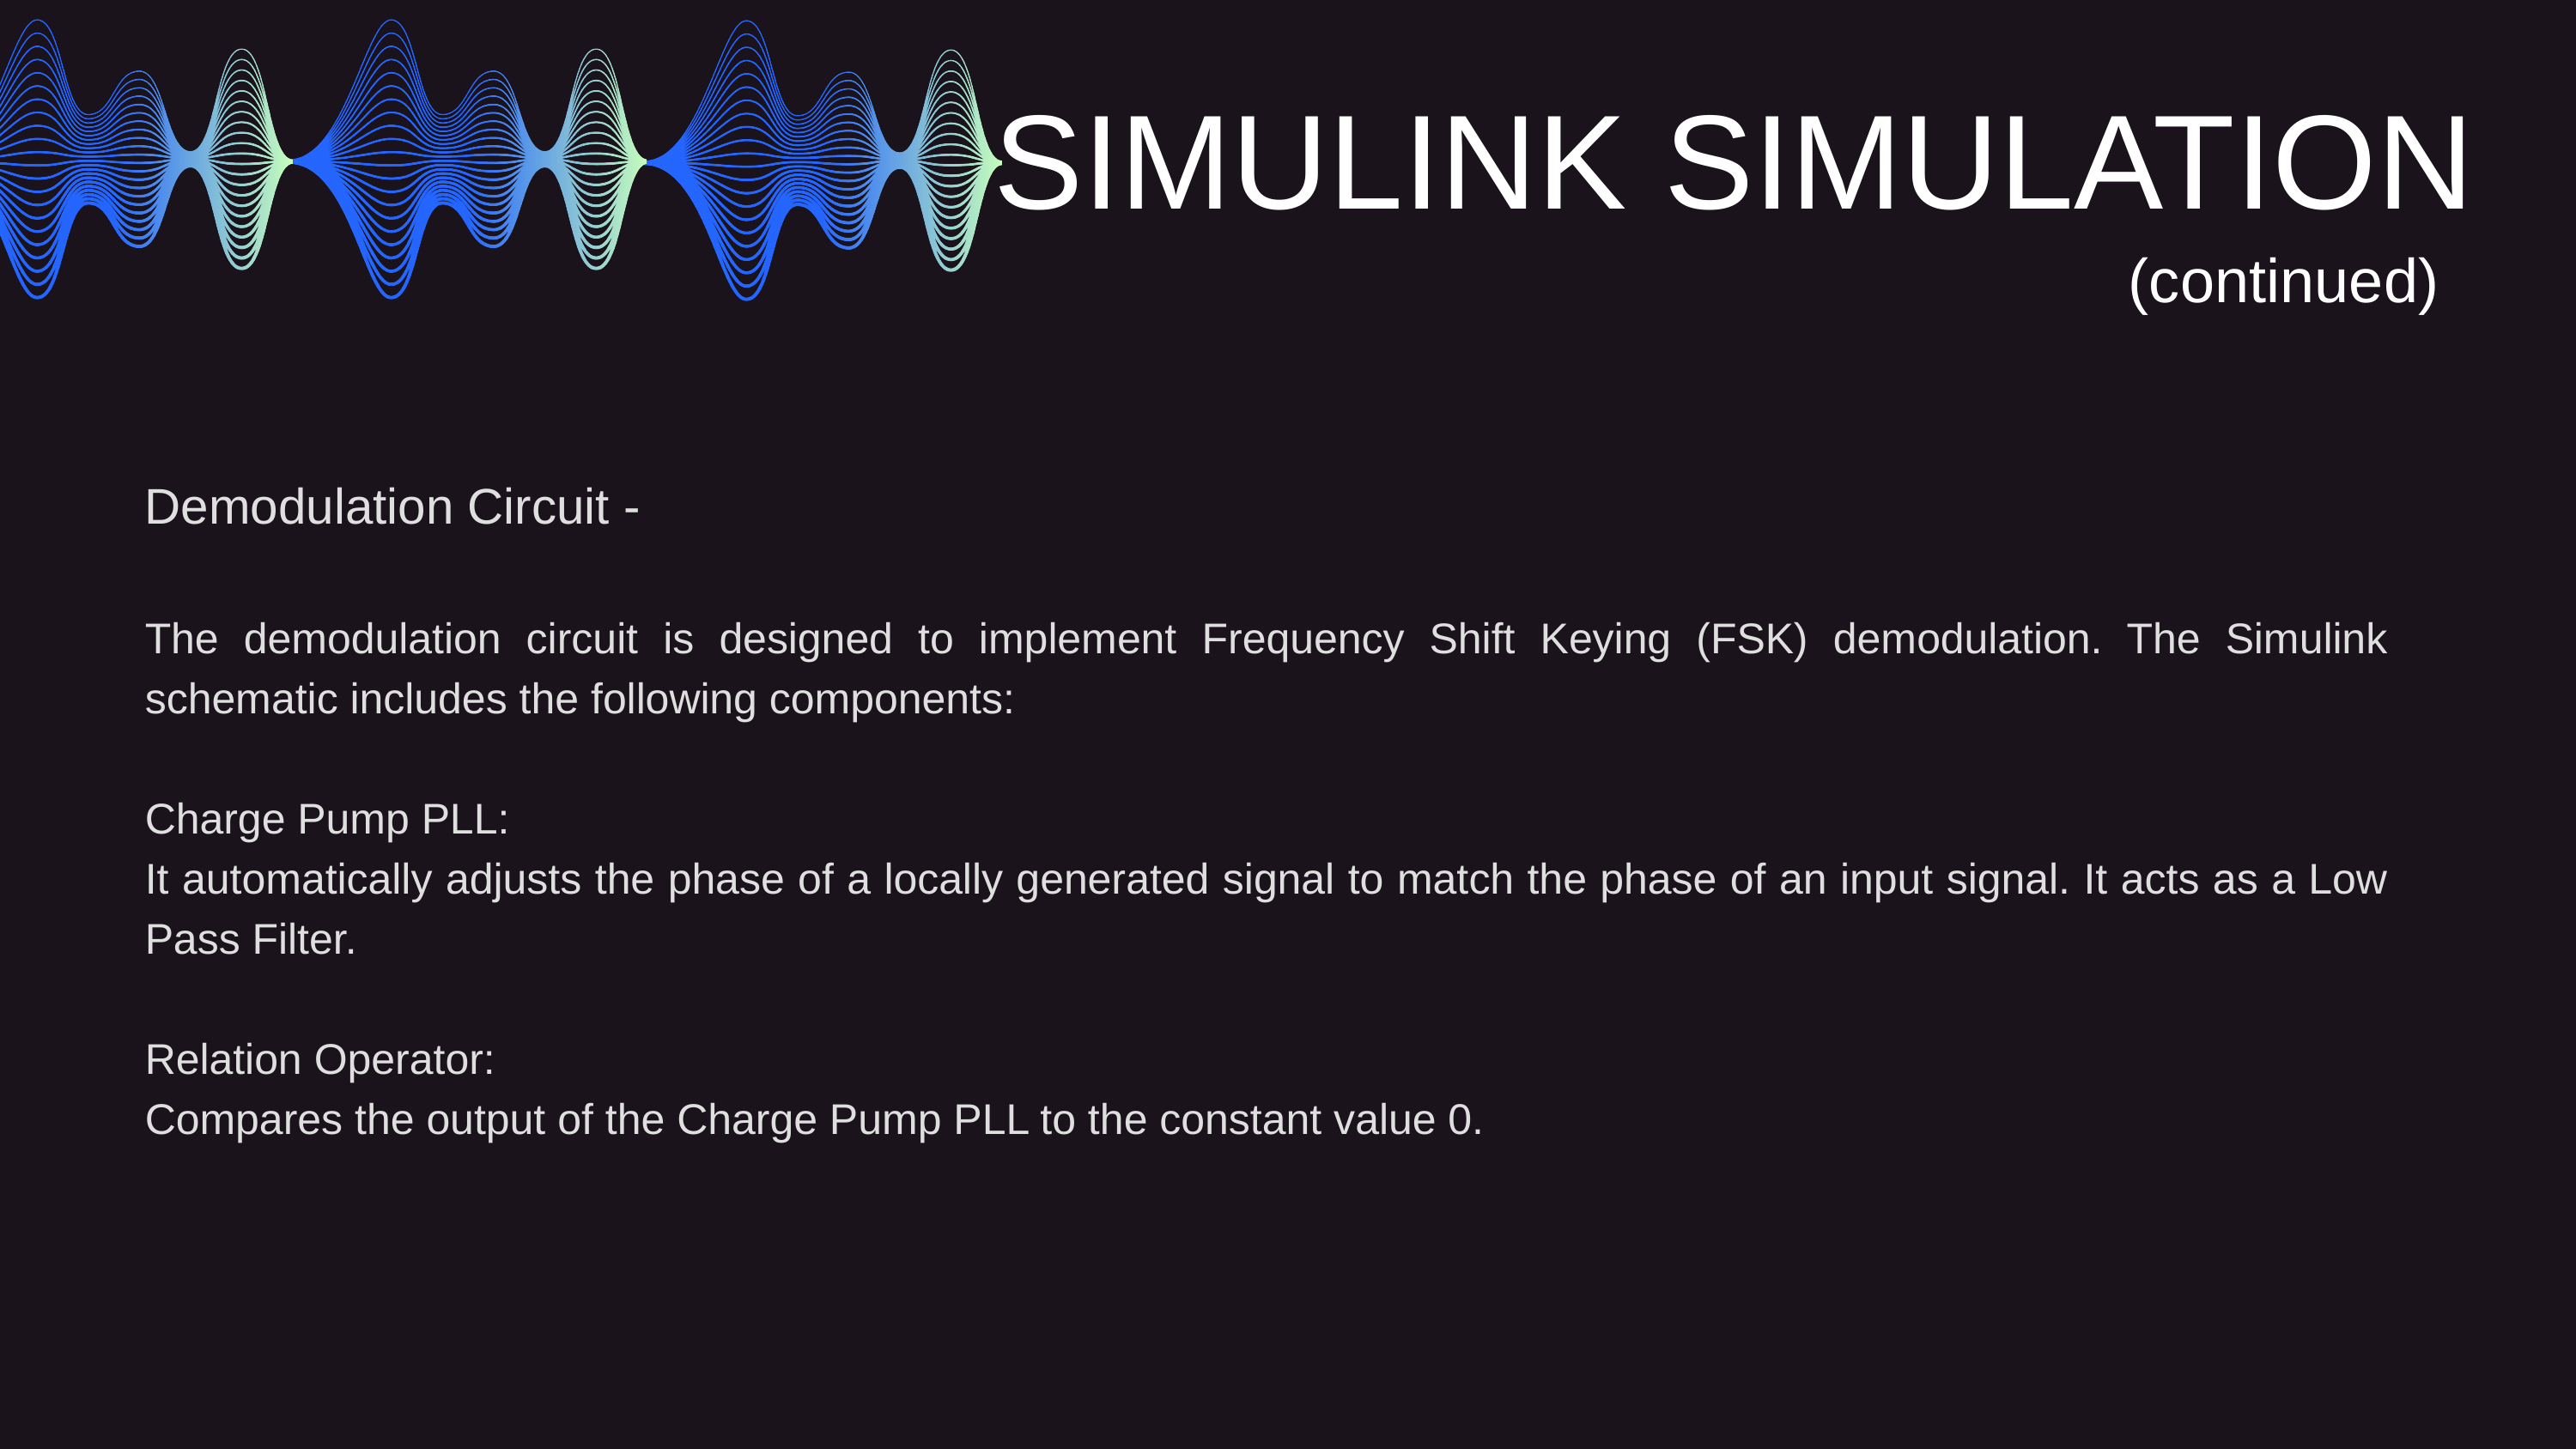

SIMULINK SIMULATION
(continued)
Demodulation Circuit -

The demodulation circuit is designed to implement Frequency Shift Keying (FSK) demodulation. The Simulink schematic includes the following components:

Charge Pump PLL:
It automatically adjusts the phase of a locally generated signal to match the phase of an input signal. It acts as a Low Pass Filter.

Relation Operator:
Compares the output of the Charge Pump PLL to the constant value 0.